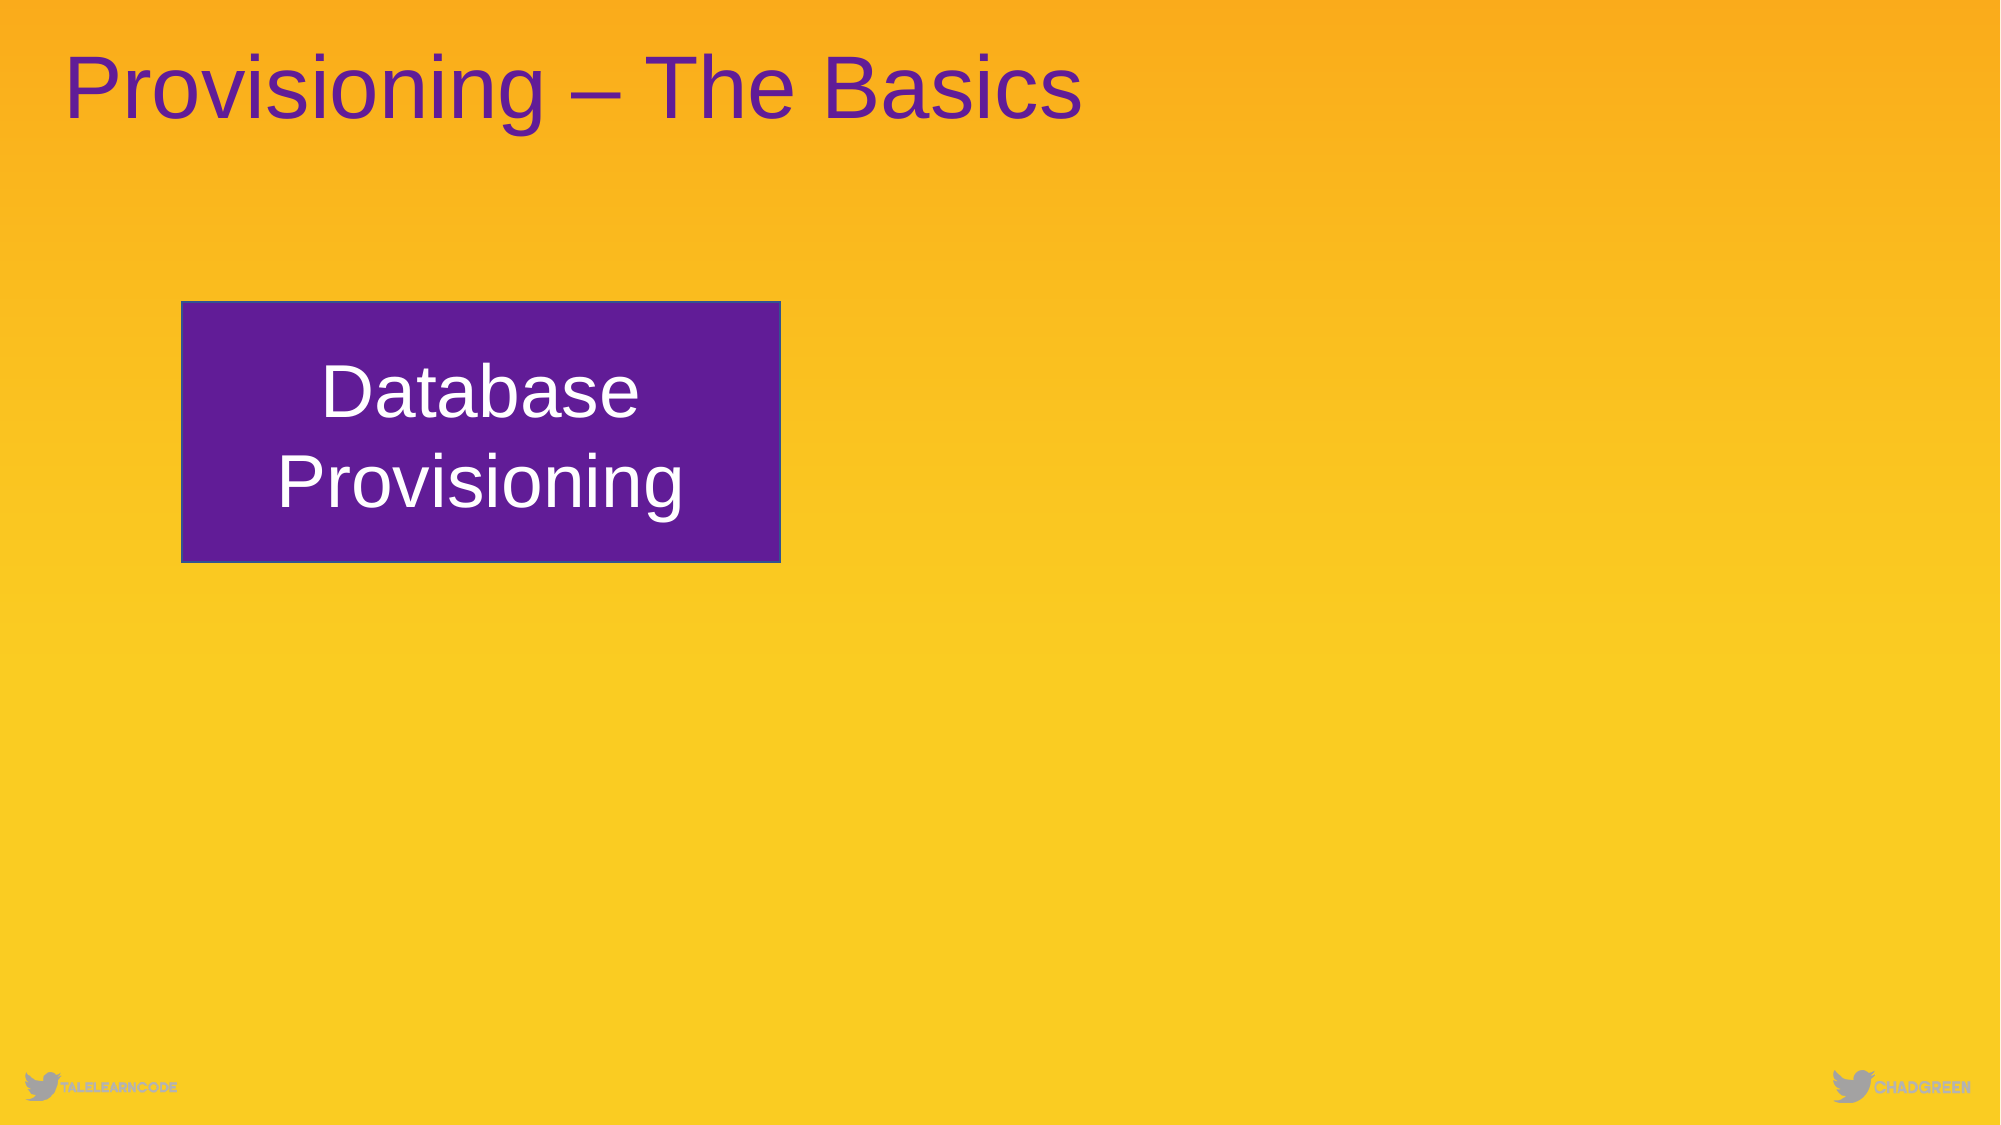

# Provisioning – The Basics
Database Provisioning